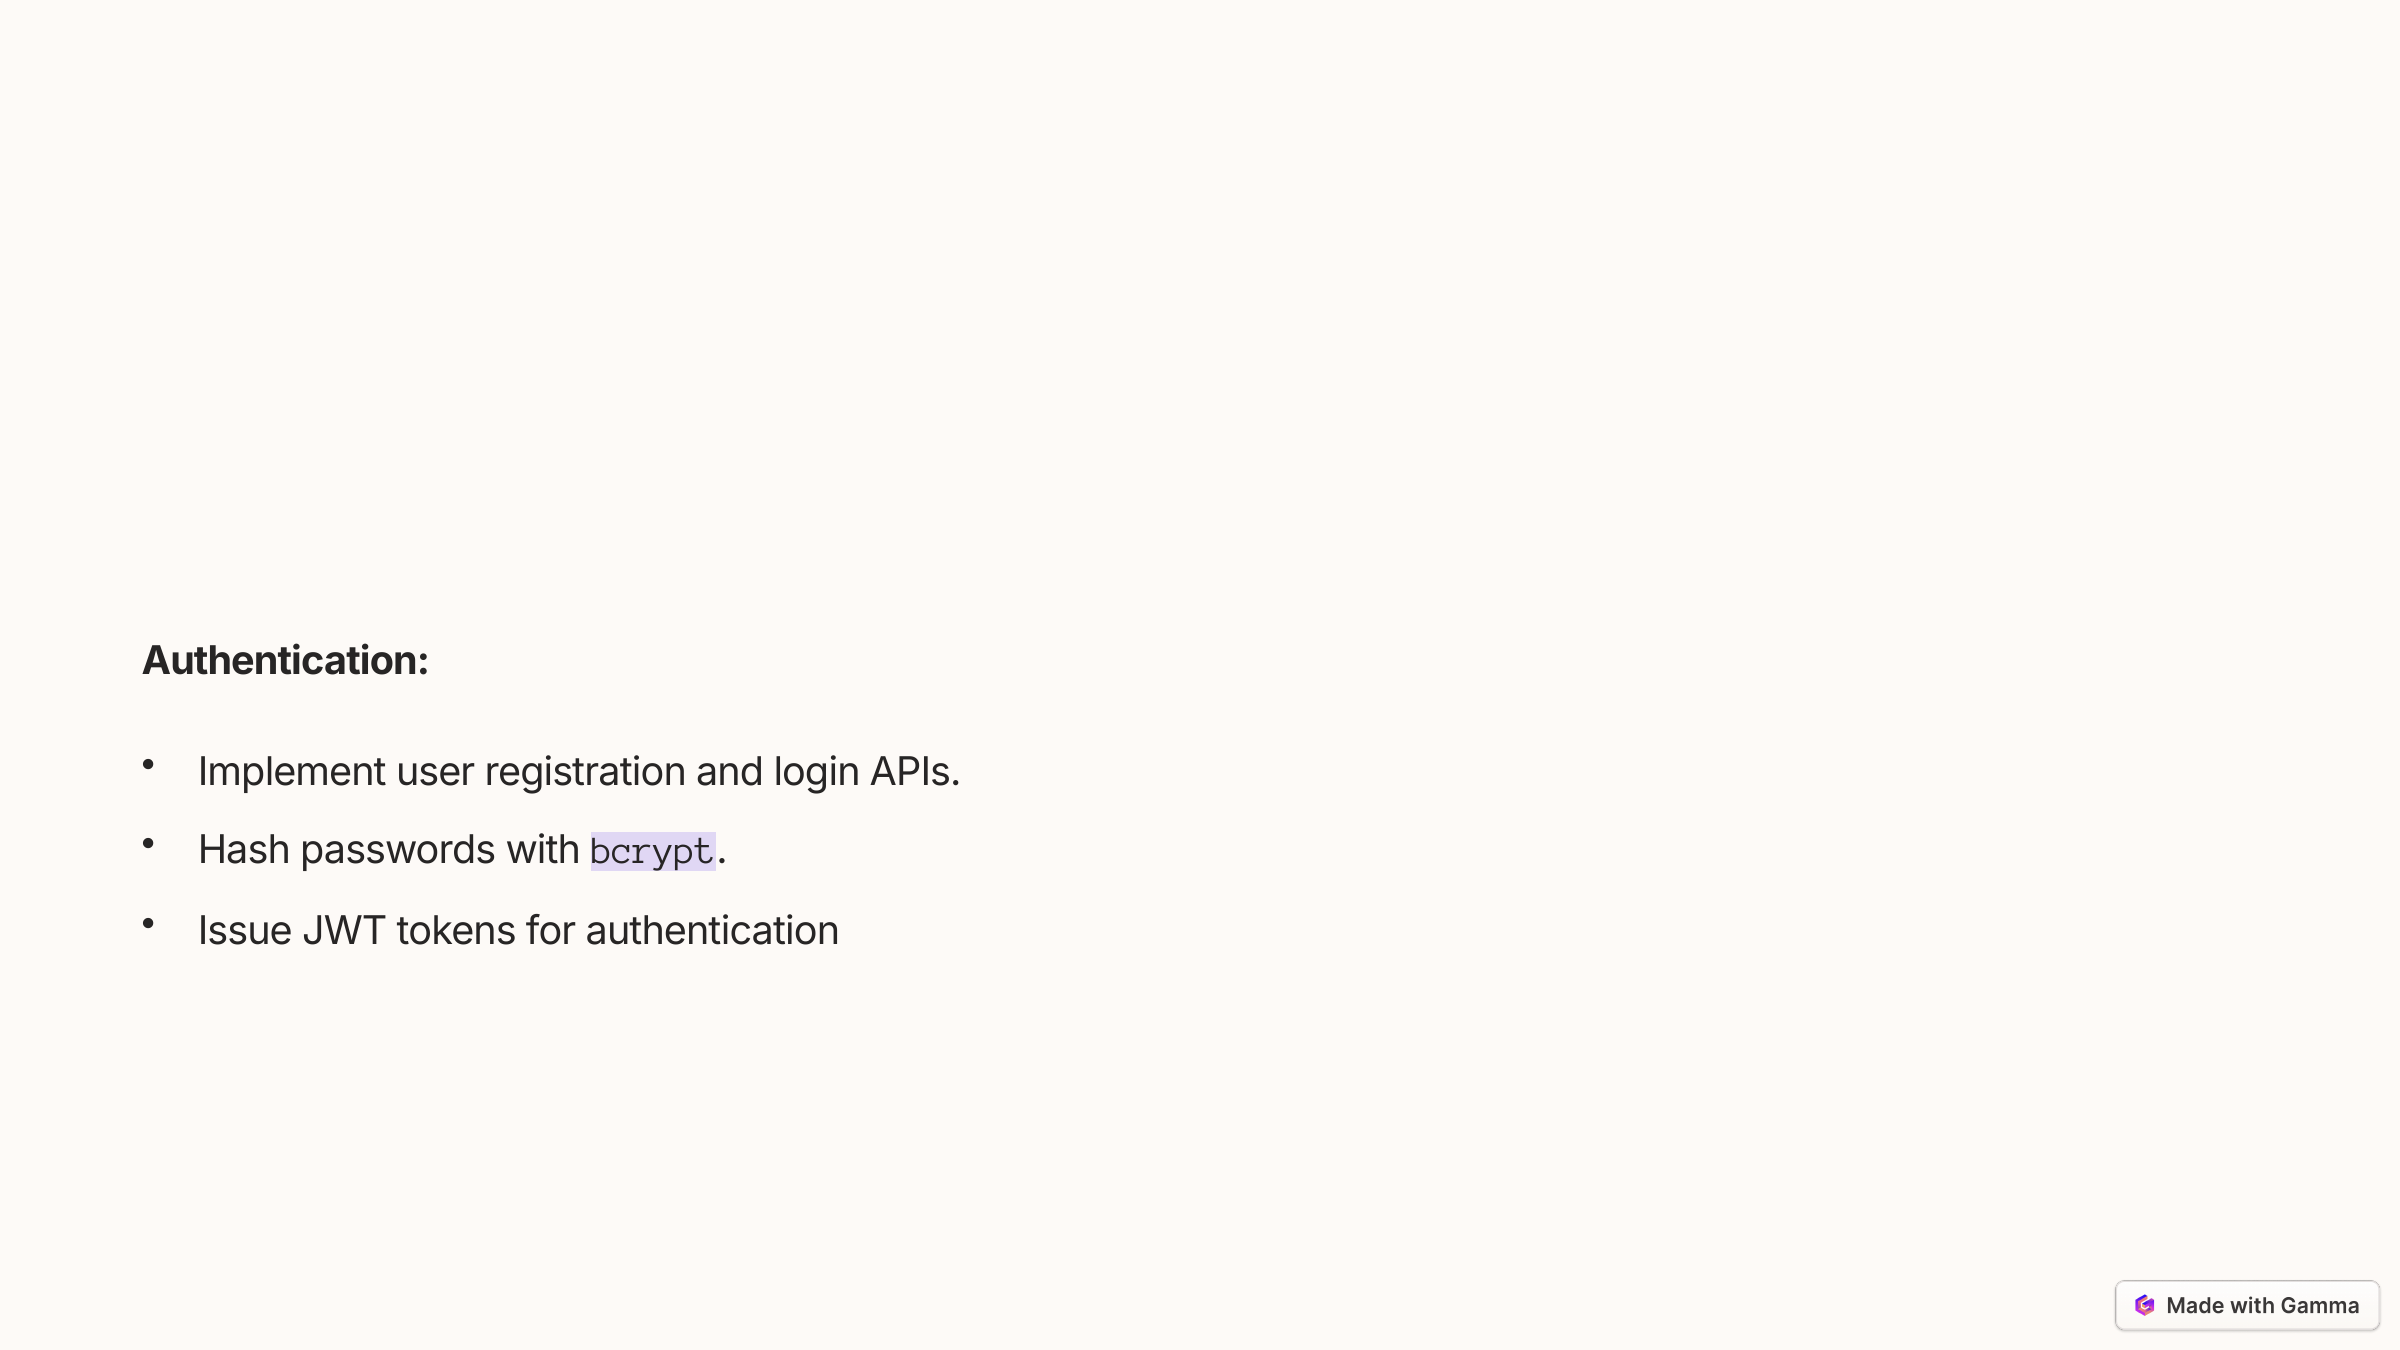

Authentication:
Implement user registration and login APIs.
Hash passwords with bcrypt.
Issue JWT tokens for authentication